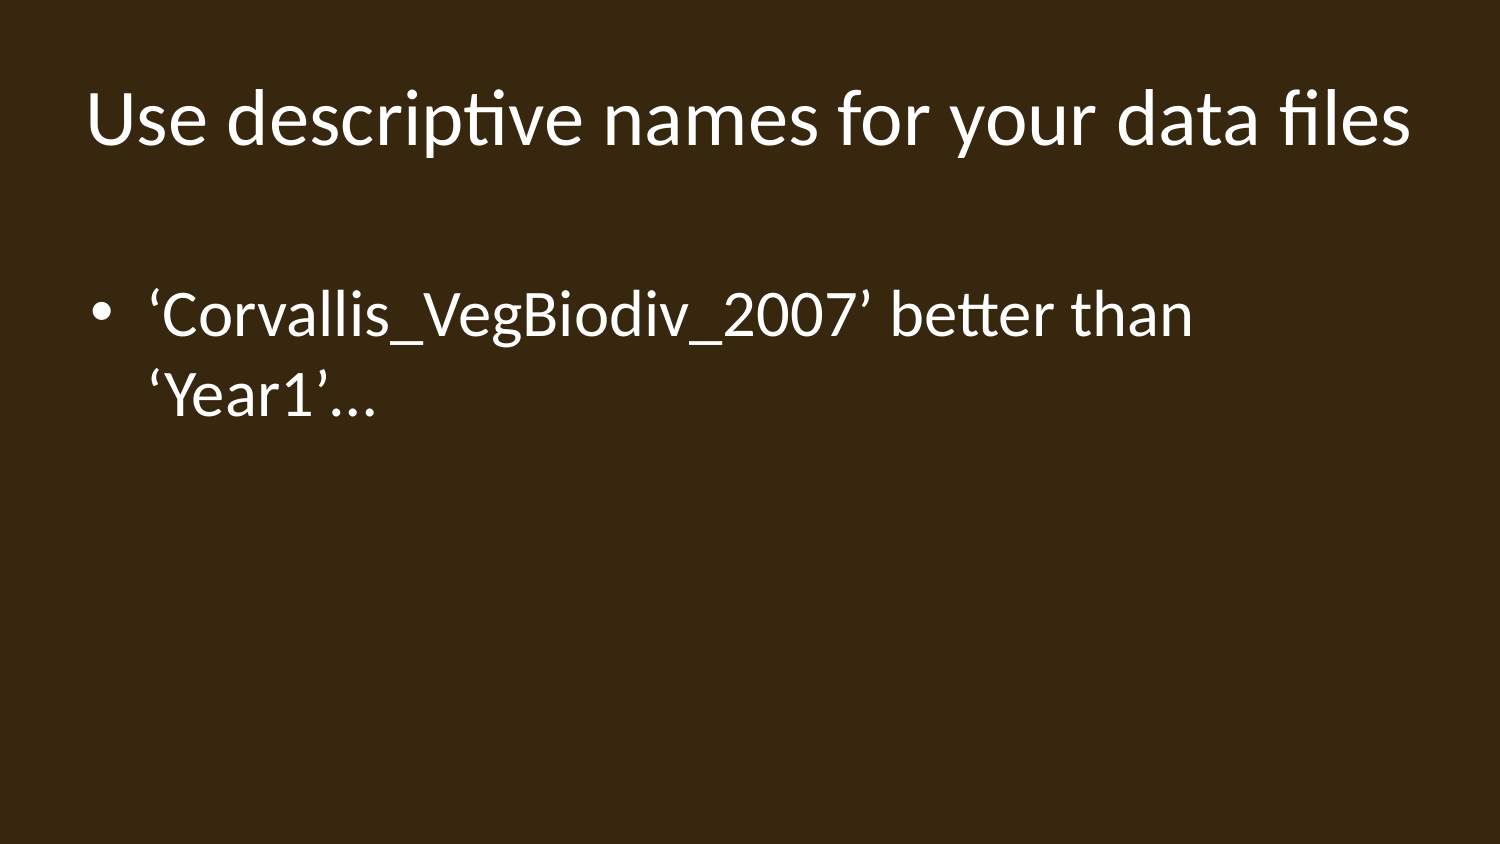

# Use descriptive names for your data files

‘Corvallis_VegBiodiv_2007’ better than ‘Year1’…